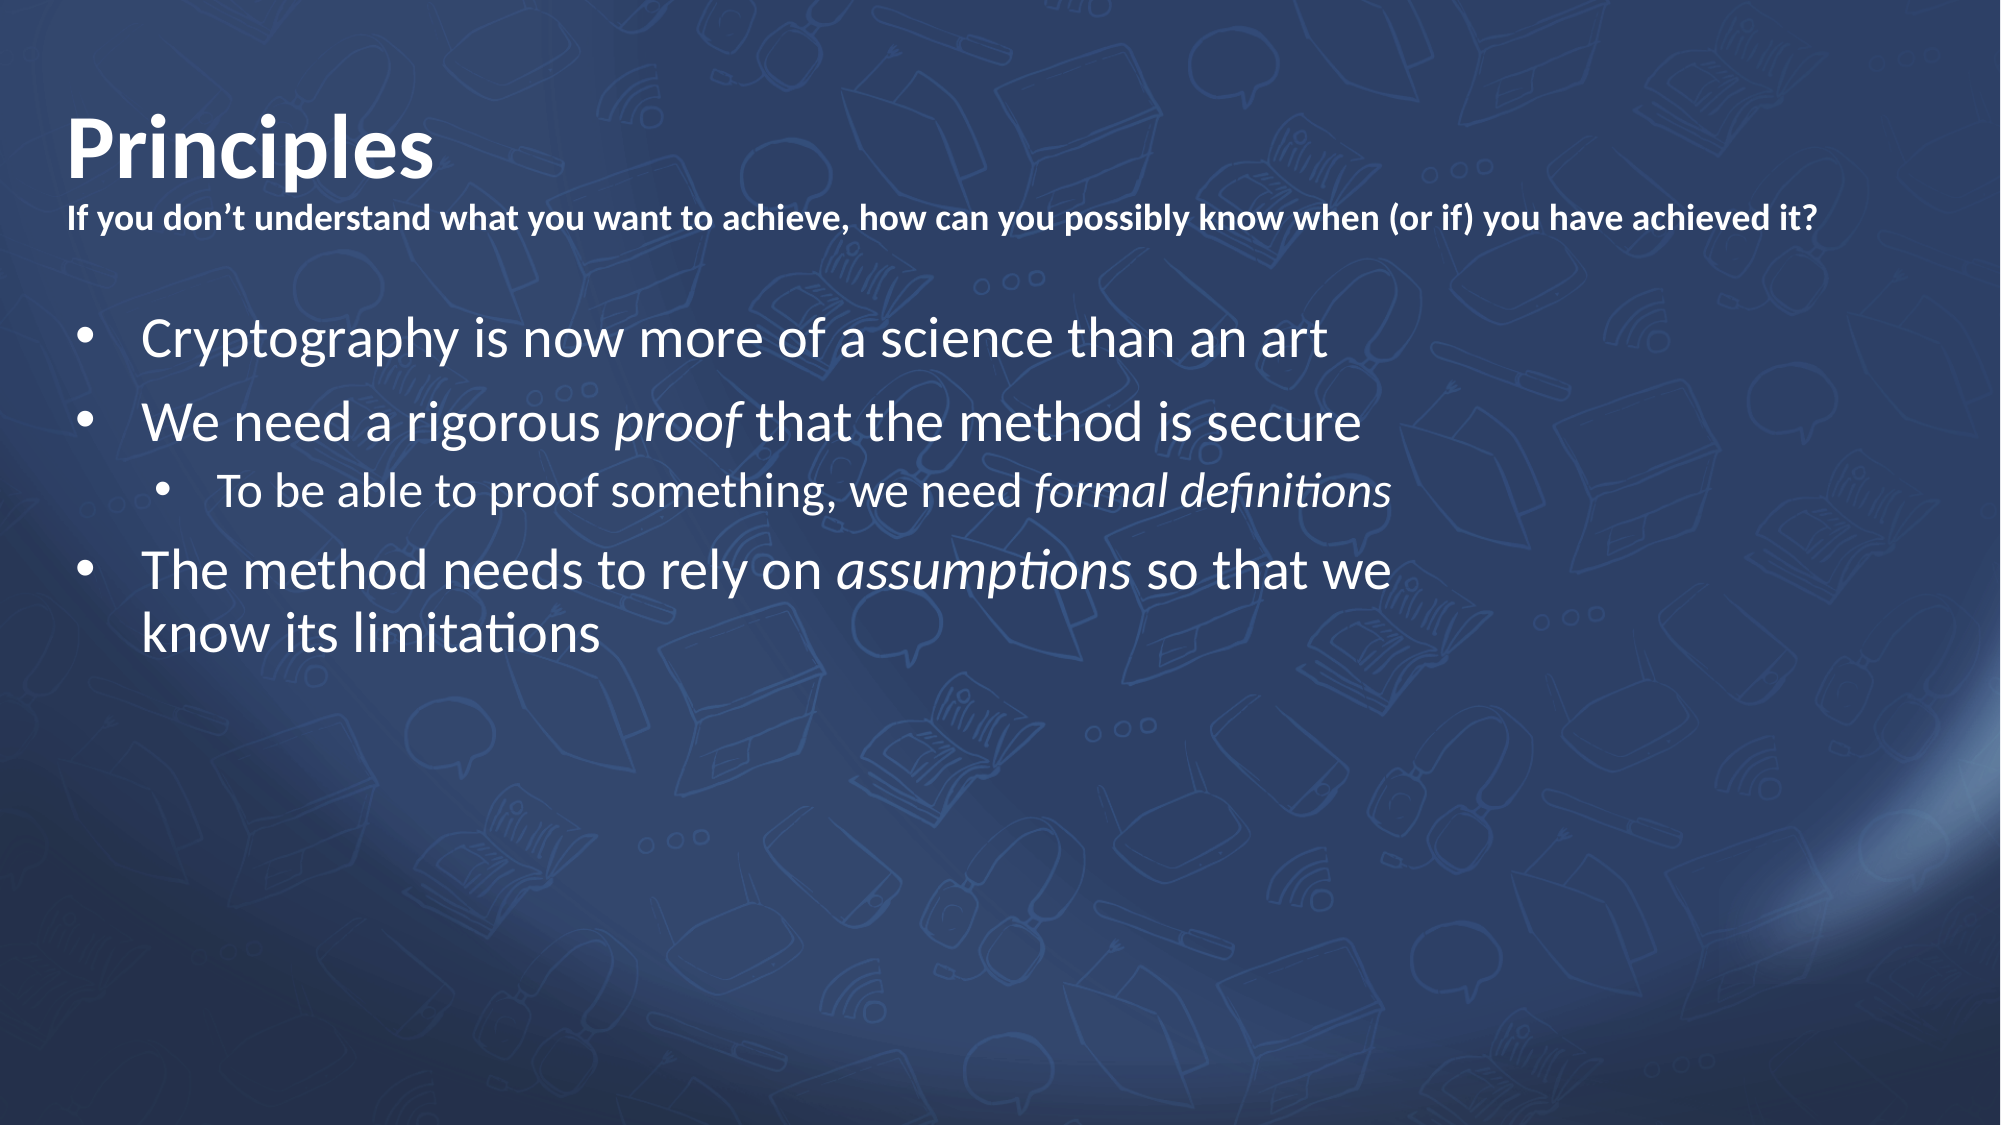

# Principles If you don’t understand what you want to achieve, how can you possibly know when (or if) you have achieved it?
Cryptography is now more of a science than an art
We need a rigorous proof that the method is secure
To be able to proof something, we need formal definitions
The method needs to rely on assumptions so that we know its limitations